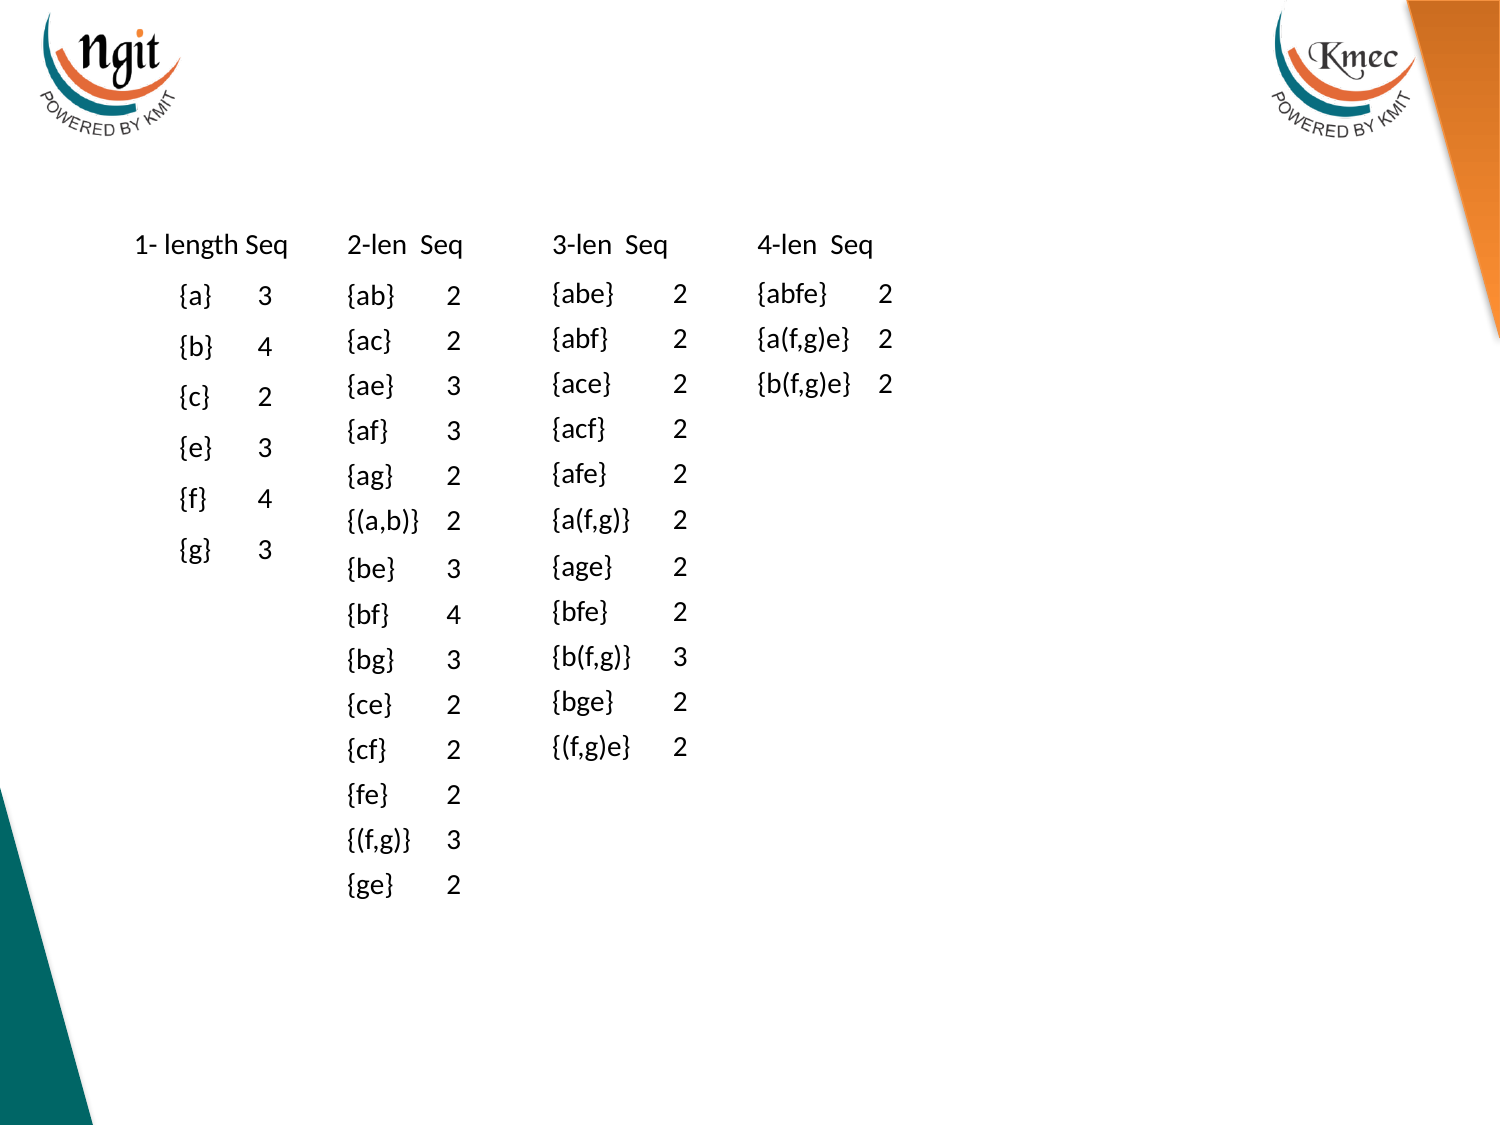

| 1- length Seq |  |
| --- | --- |
| {a} | 3 |
| {b} | 4 |
| {c} | 2 |
| {e} | 3 |
| {f} | 4 |
| {g} | 3 |
| 2-len Seq |  |
| --- | --- |
| {ab} | 2 |
| {ac} | 2 |
| {ae} | 3 |
| {af} | 3 |
| {ag} | 2 |
| {(a,b)} | 2 |
| {be} | 3 |
| {bf} | 4 |
| {bg} | 3 |
| {ce} | 2 |
| {cf} | 2 |
| {fe} | 2 |
| {(f,g)} | 3 |
| {ge} | 2 |
| 3-len Seq |  |
| --- | --- |
| {abe} | 2 |
| {abf} | 2 |
| {ace} | 2 |
| {acf} | 2 |
| {afe} | 2 |
| {a(f,g)} | 2 |
| {age} | 2 |
| {bfe} | 2 |
| {b(f,g)} | 3 |
| {bge} | 2 |
| {(f,g)e} | 2 |
| 4-len Seq |  |
| --- | --- |
| {abfe} | 2 |
| {a(f,g)e} | 2 |
| {b(f,g)e} | 2 |